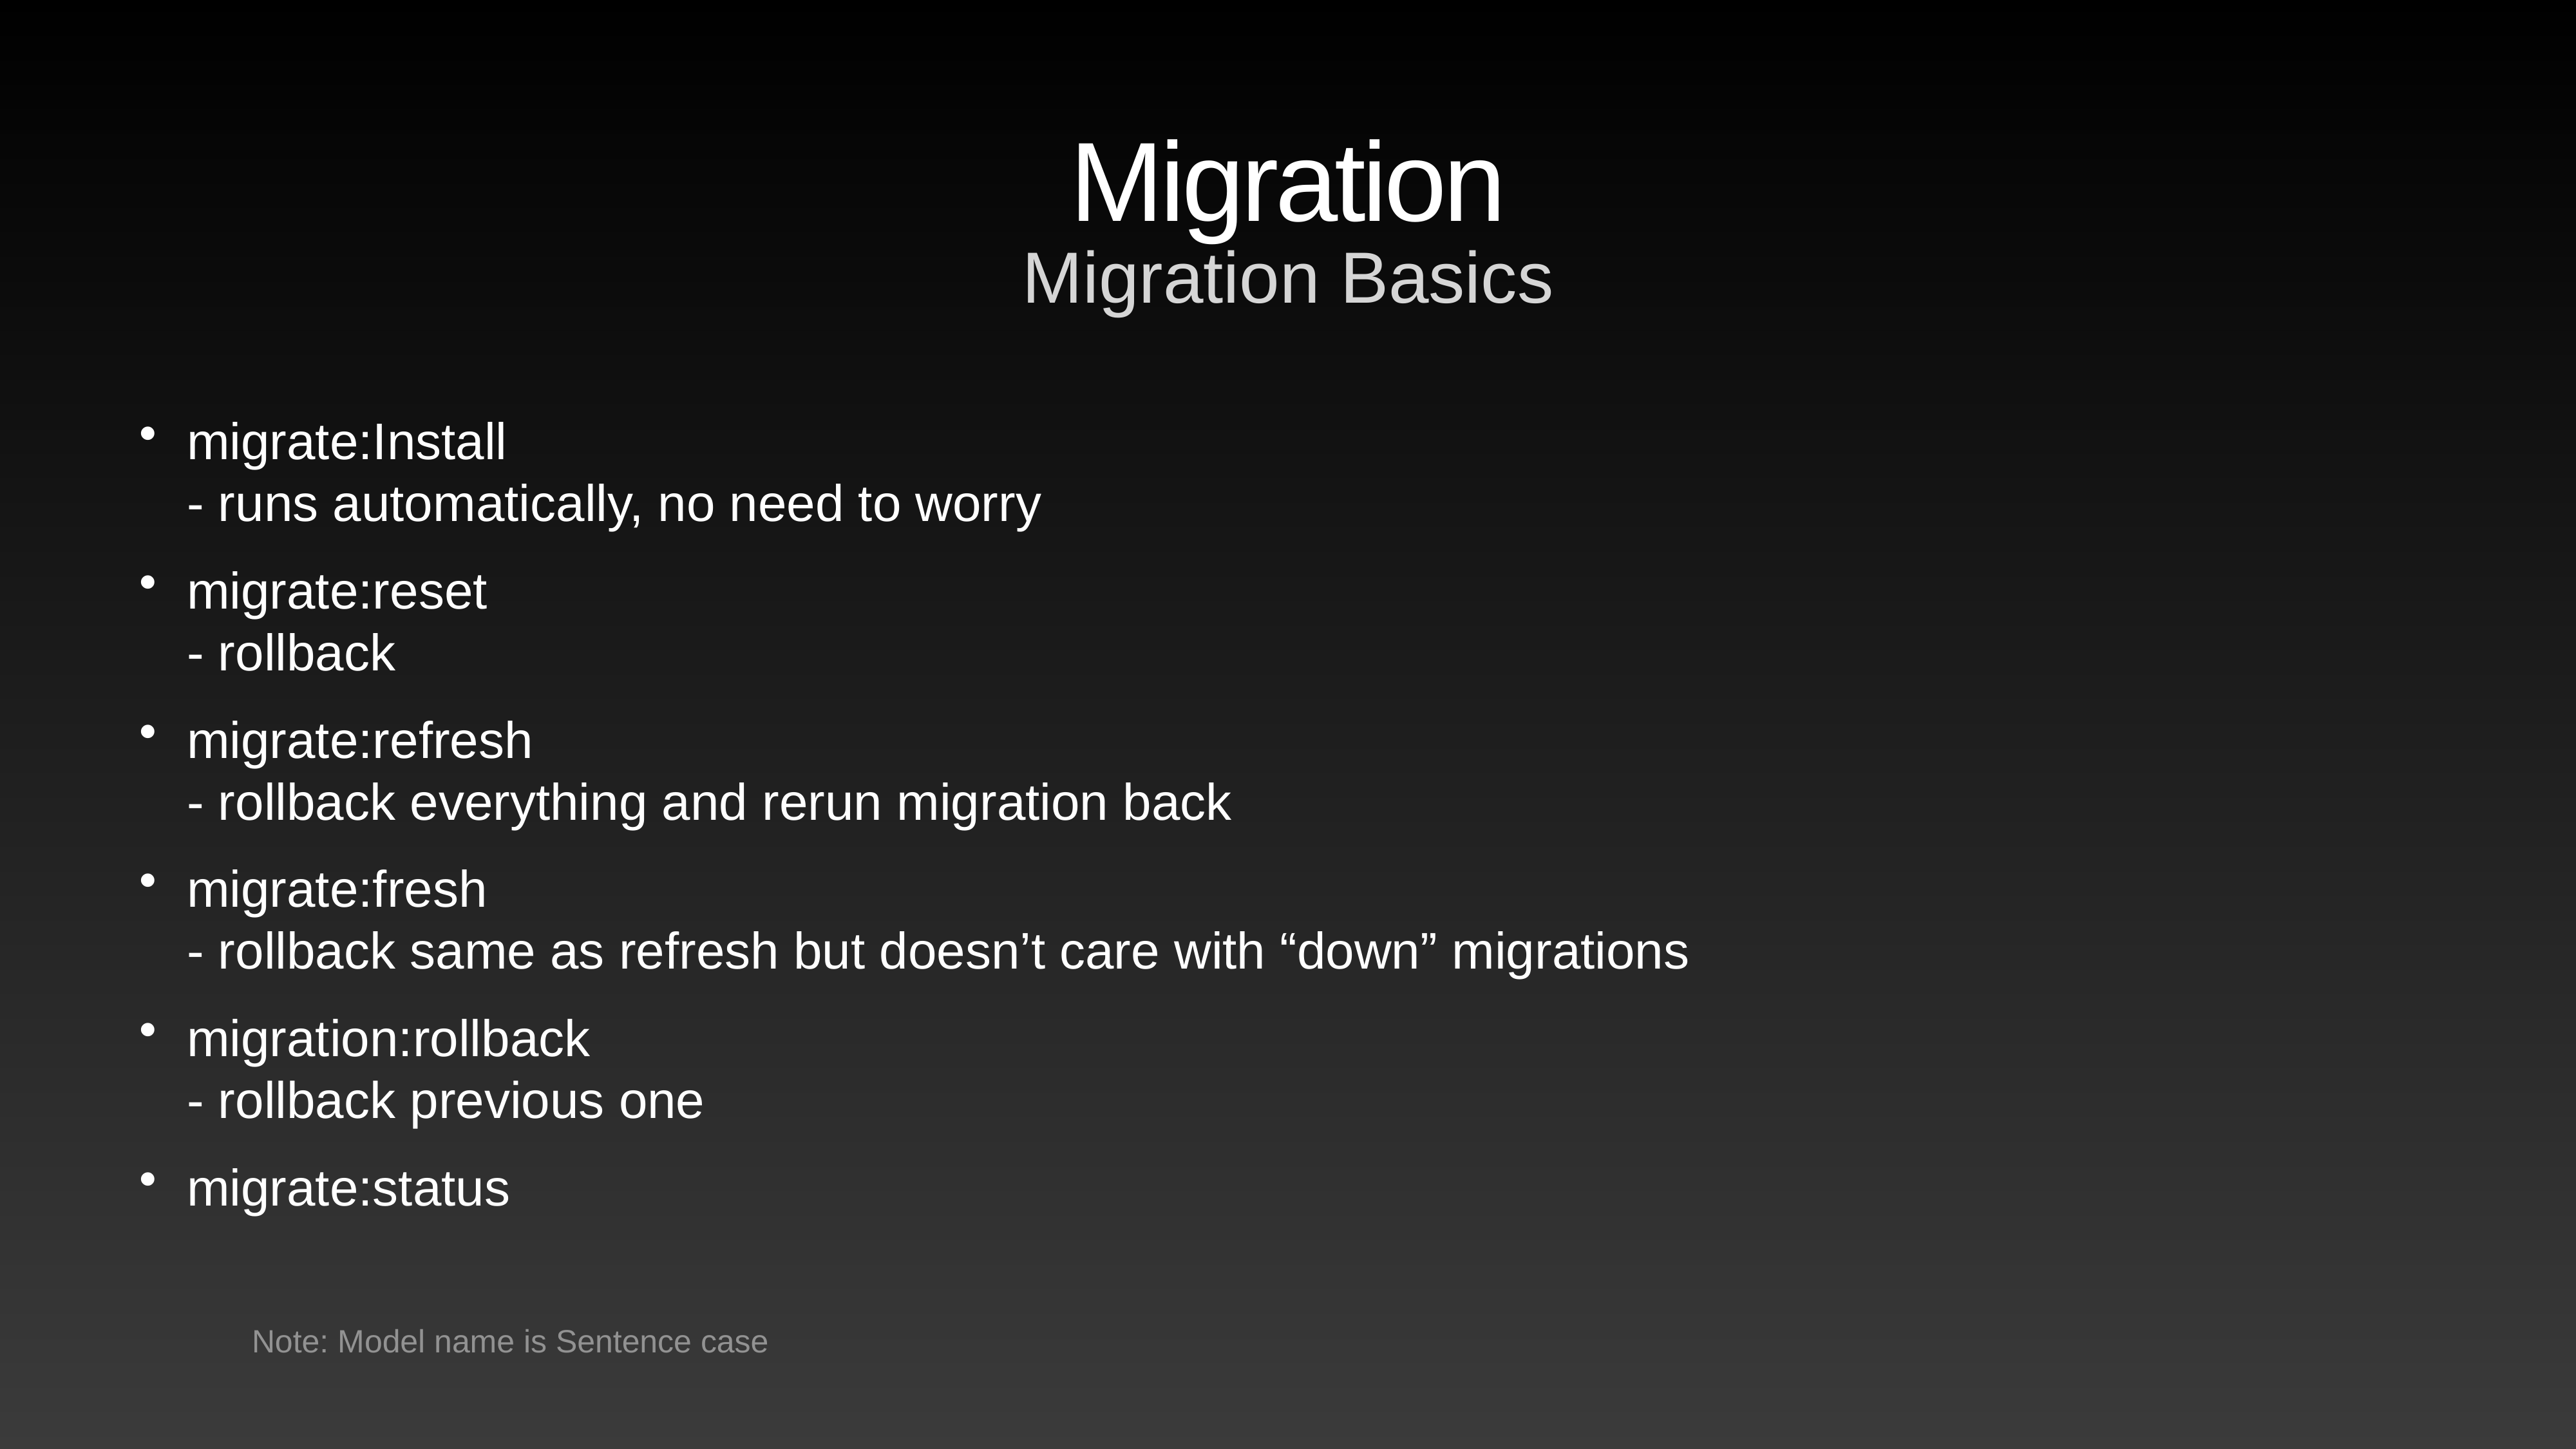

# Migration
Migration Basics
migrate:Install
- runs automatically, no need to worry
migrate:reset
- rollback
migrate:refresh
- rollback everything and rerun migration back
migrate:fresh
- rollback same as refresh but doesn’t care with “down” migrations
migration:rollback
- rollback previous one
migrate:status
Note: Model name is Sentence case